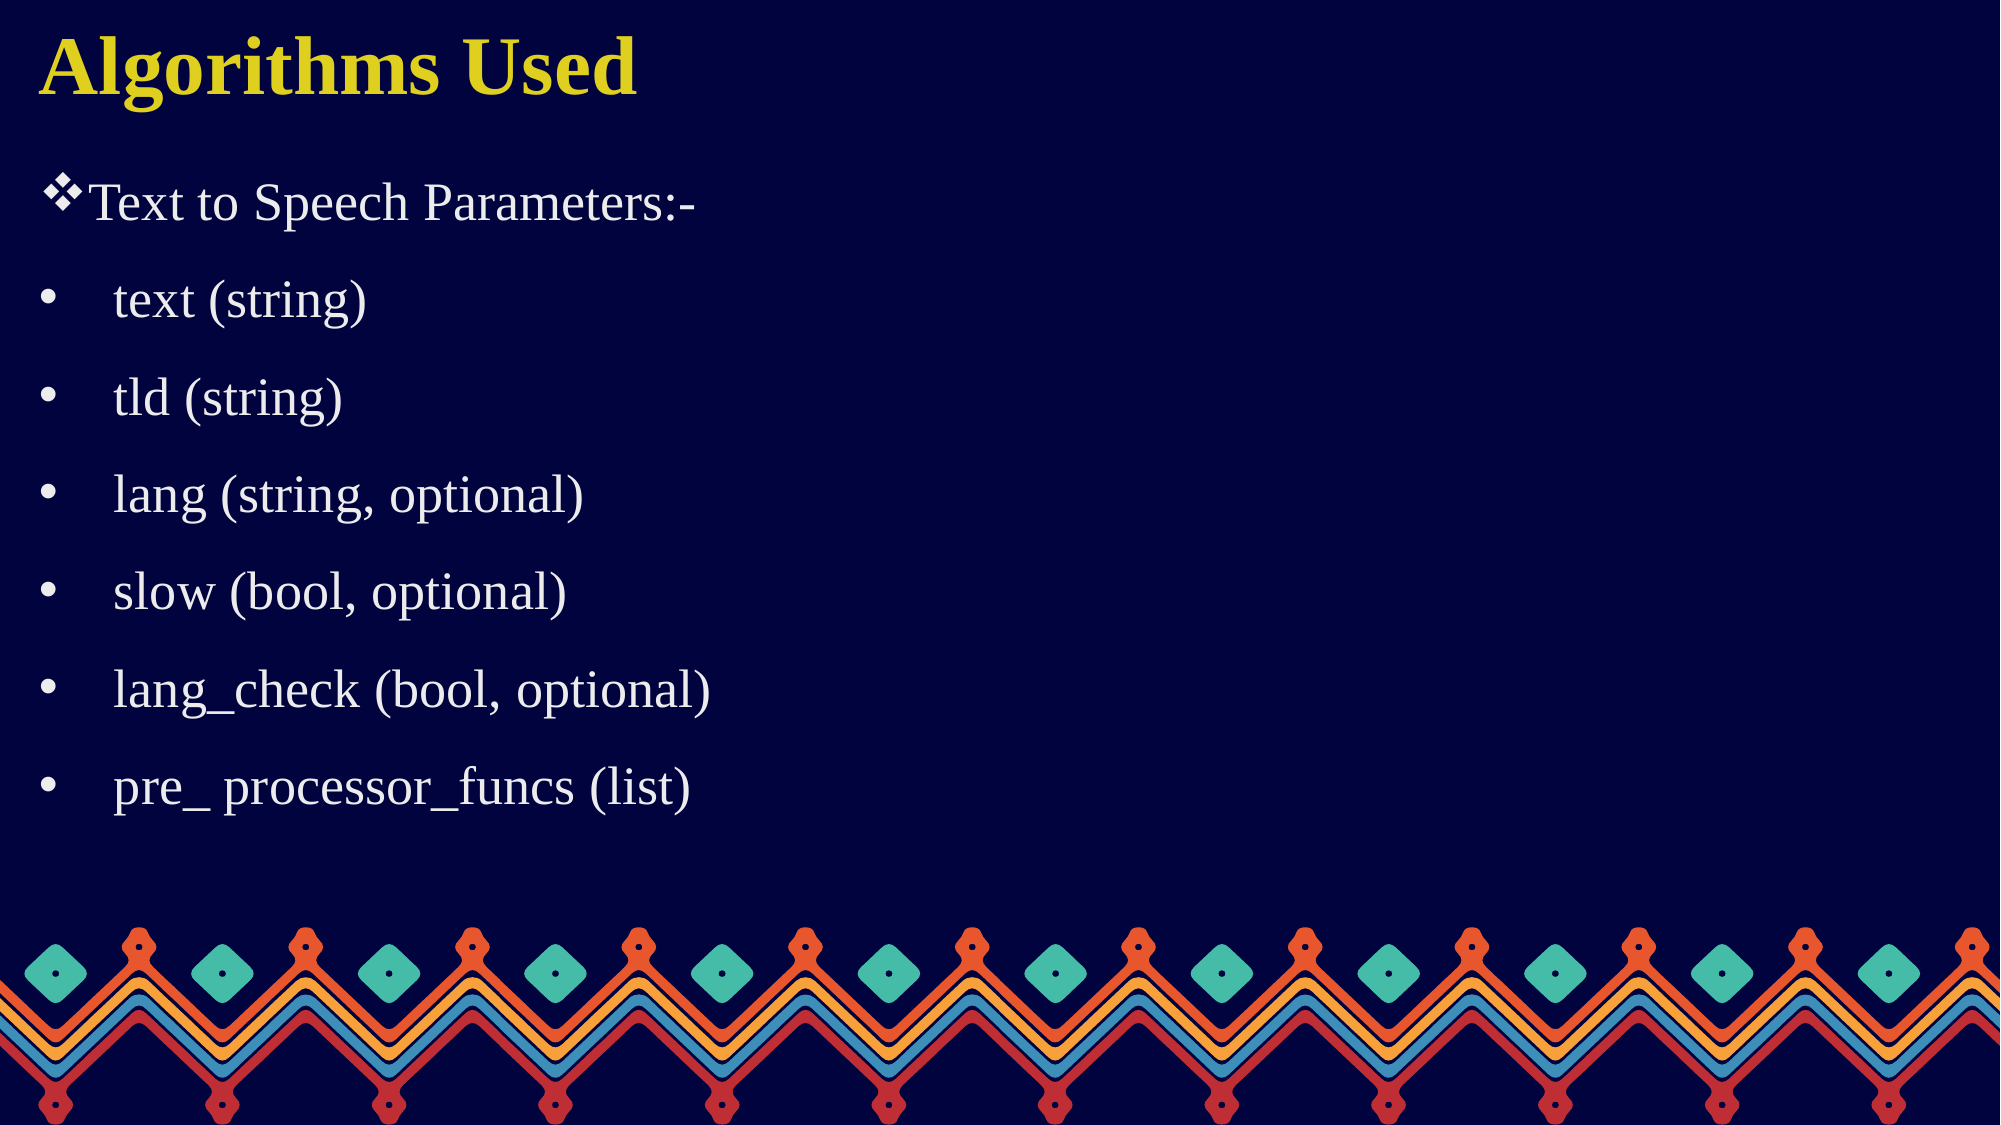

Algorithms Used
Text to Speech Parameters:-
text (string)
tld (string)
lang (string, optional)
slow (bool, optional)
lang_check (bool, optional)
pre_ processor_funcs (list)